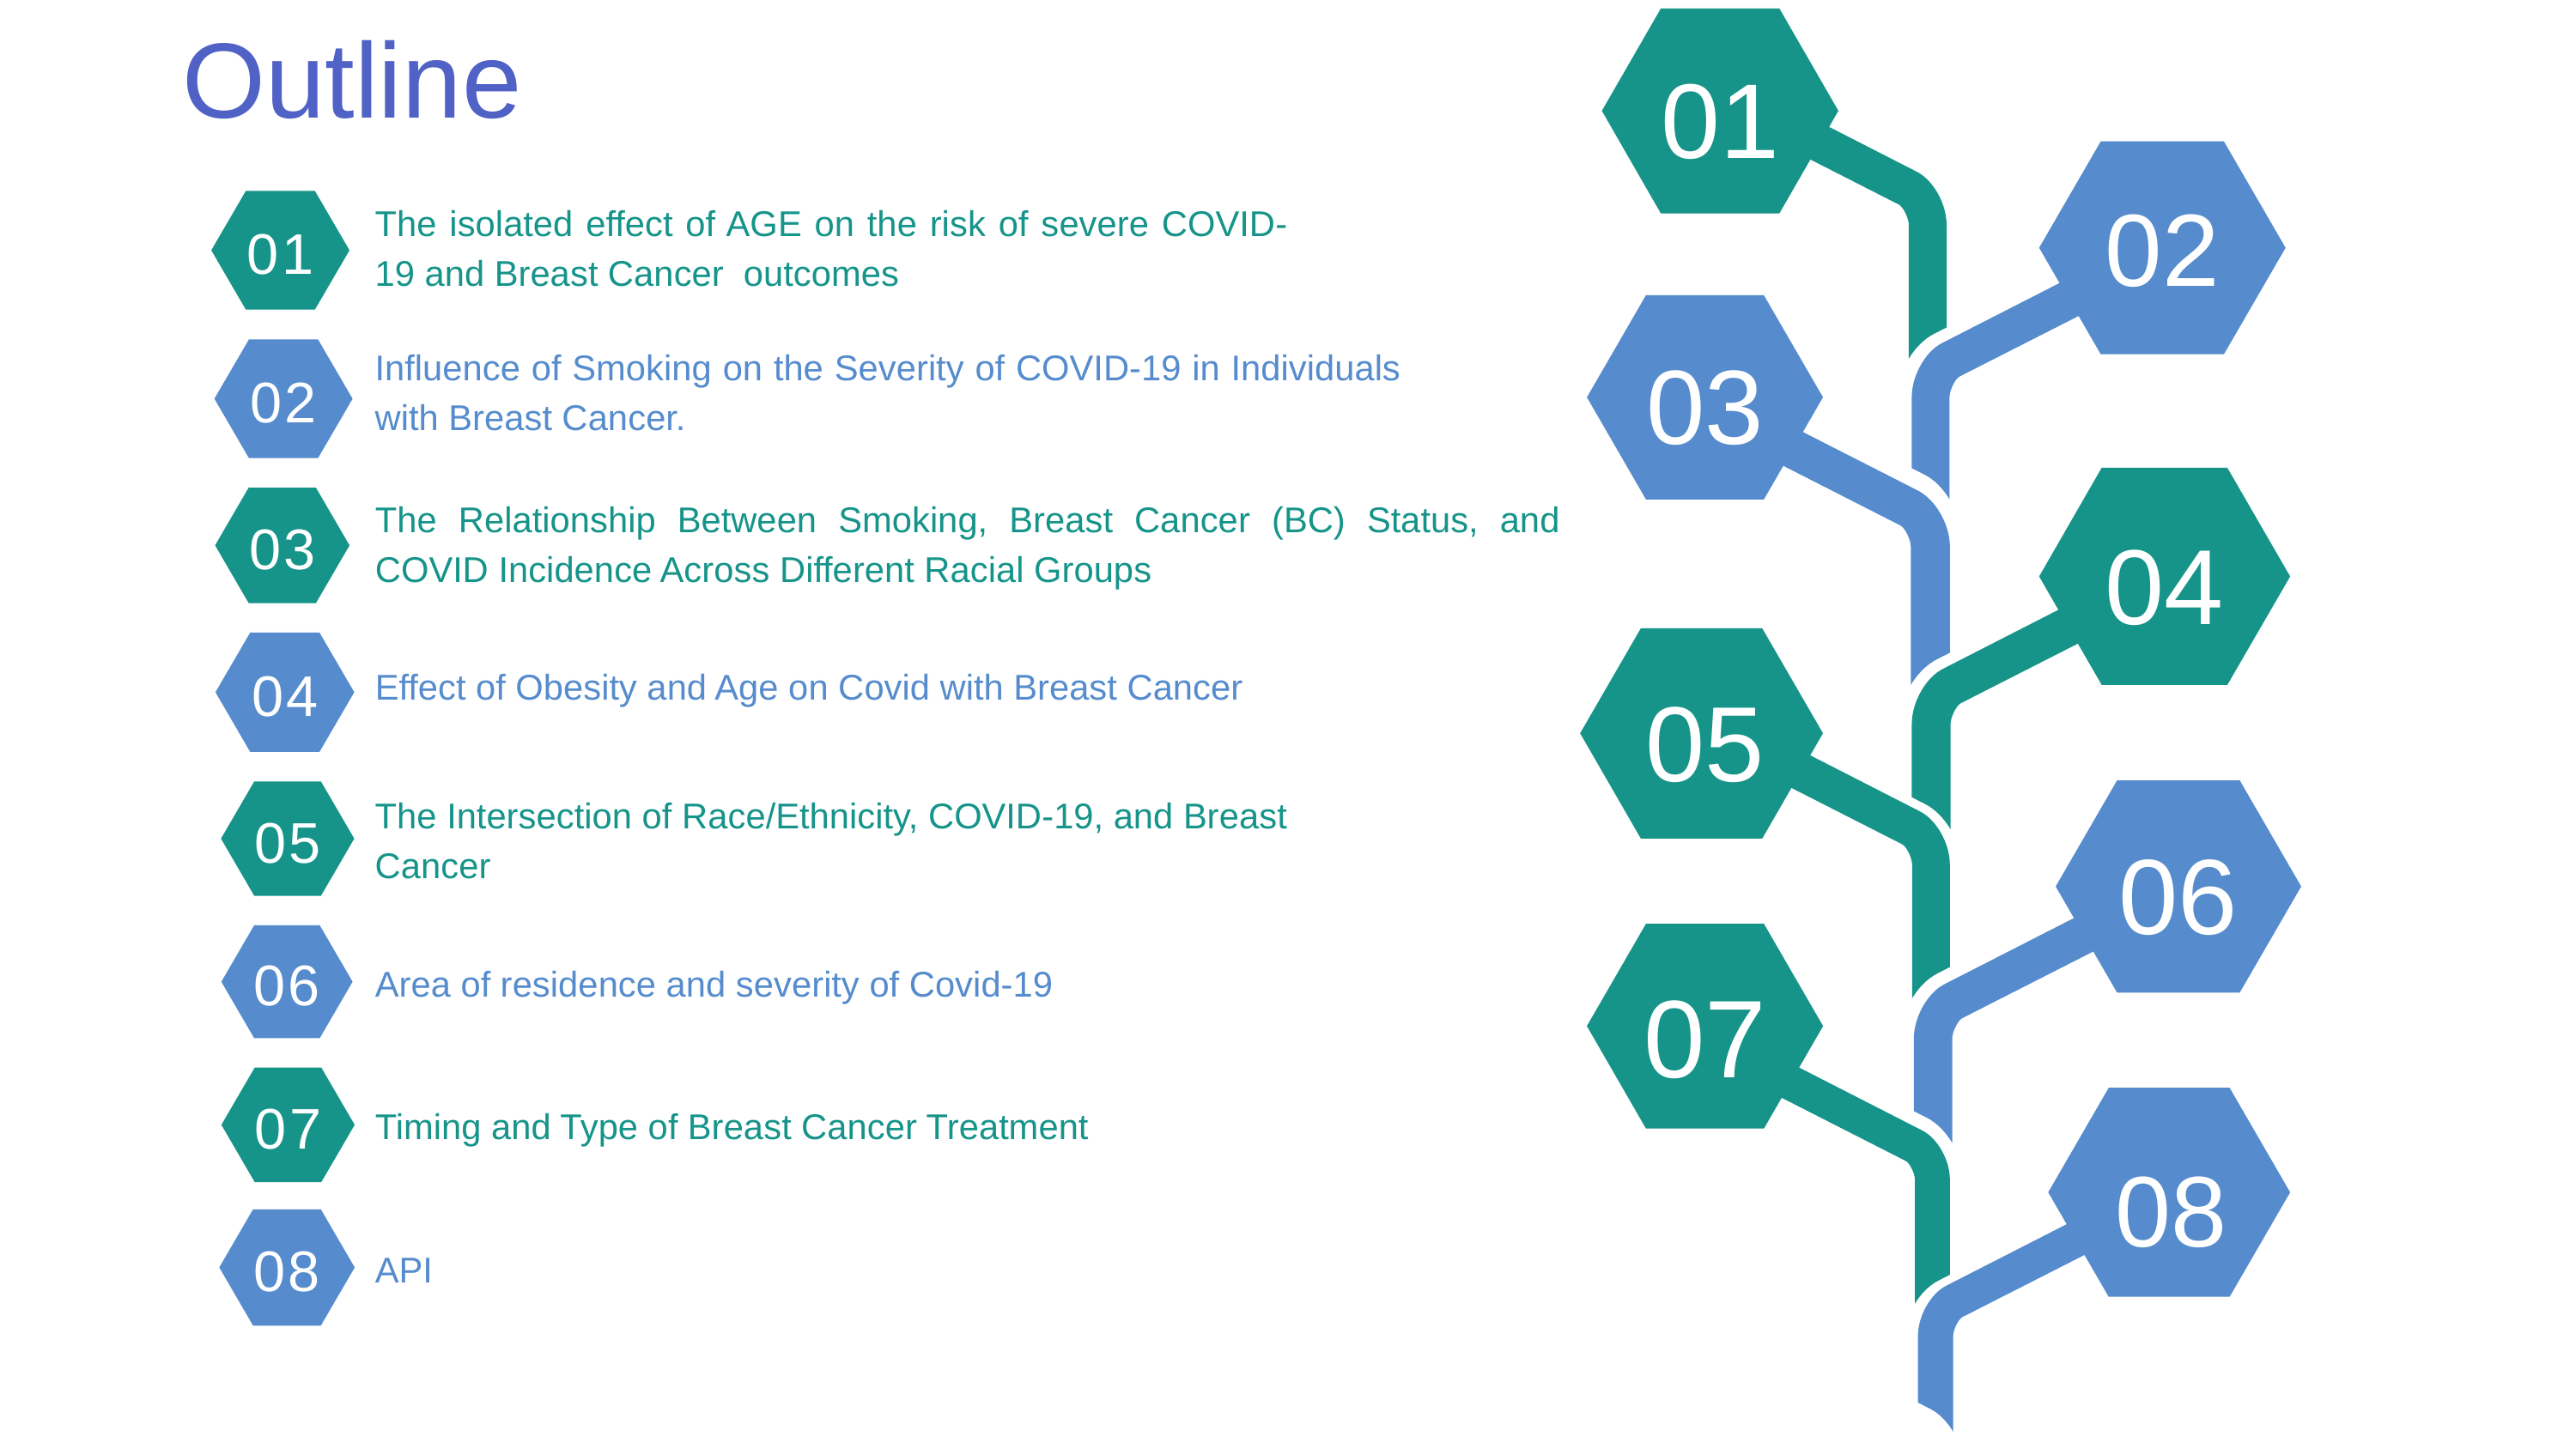

Outline

01

02

01
The isolated effect of AGE on the risk of severe COVID-19 and Breast Cancer  outcomes

03
Influence of Smoking on the Severity of COVID-19 in Individuals with Breast Cancer.

02

03
The Relationship Between Smoking, Breast Cancer (BC) Status, and COVID Incidence Across Different Racial Groups
04

04
05
Effect of Obesity and Age on Covid with Breast Cancer

05
The Intersection of Race/Ethnicity, COVID-19, and Breast Cancer
06

06
07
Area of residence and severity of Covid-19

07

Timing and Type of Breast Cancer Treatment
08

08

API